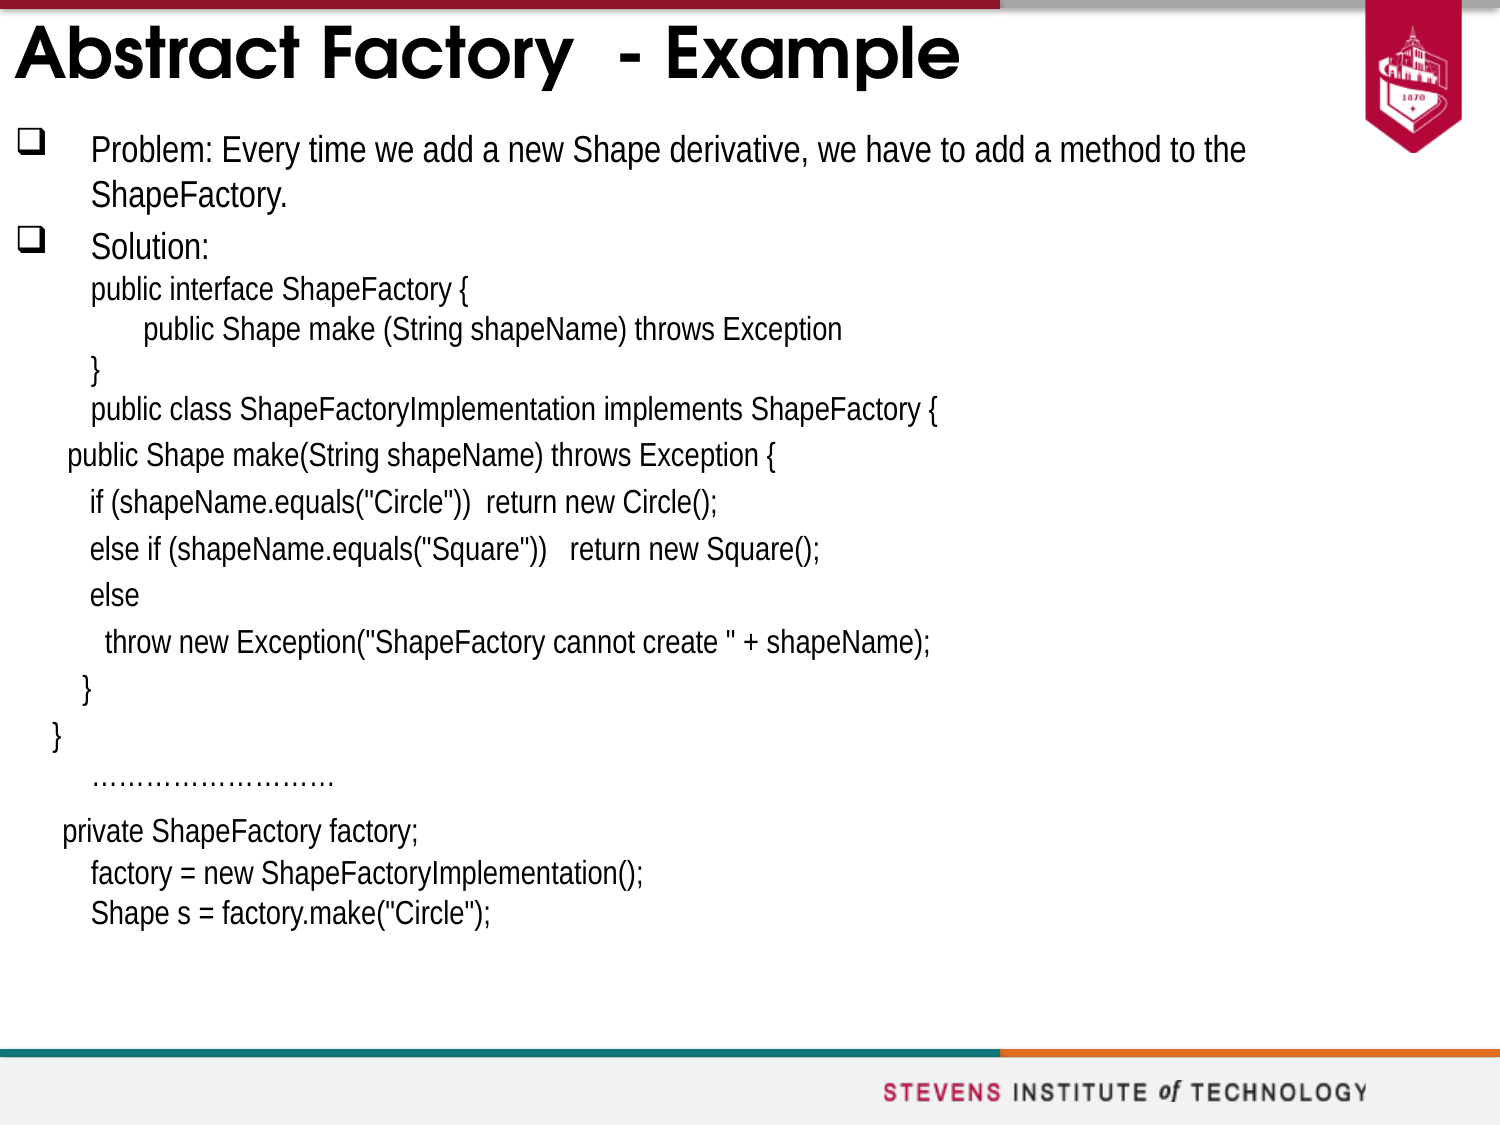

# Abstract Factory  - Example
Problem: Every time we add a new Shape derivative, we have to add a method to the ShapeFactory.
Solution:
public interface ShapeFactory {
       public Shape make (String shapeName) throws Exception
}
public class ShapeFactoryImplementation implements ShapeFactory {
       public Shape make(String shapeName) throws Exception {
          if (shapeName.equals("Circle"))  return new Circle();
          else if (shapeName.equals("Square"))   return new Square();
          else
            throw new Exception("ShapeFactory cannot create " + shapeName);
         }
     }
………………………
     private ShapeFactory factory;
factory = new ShapeFactoryImplementation();
Shape s = factory.make("Circle");